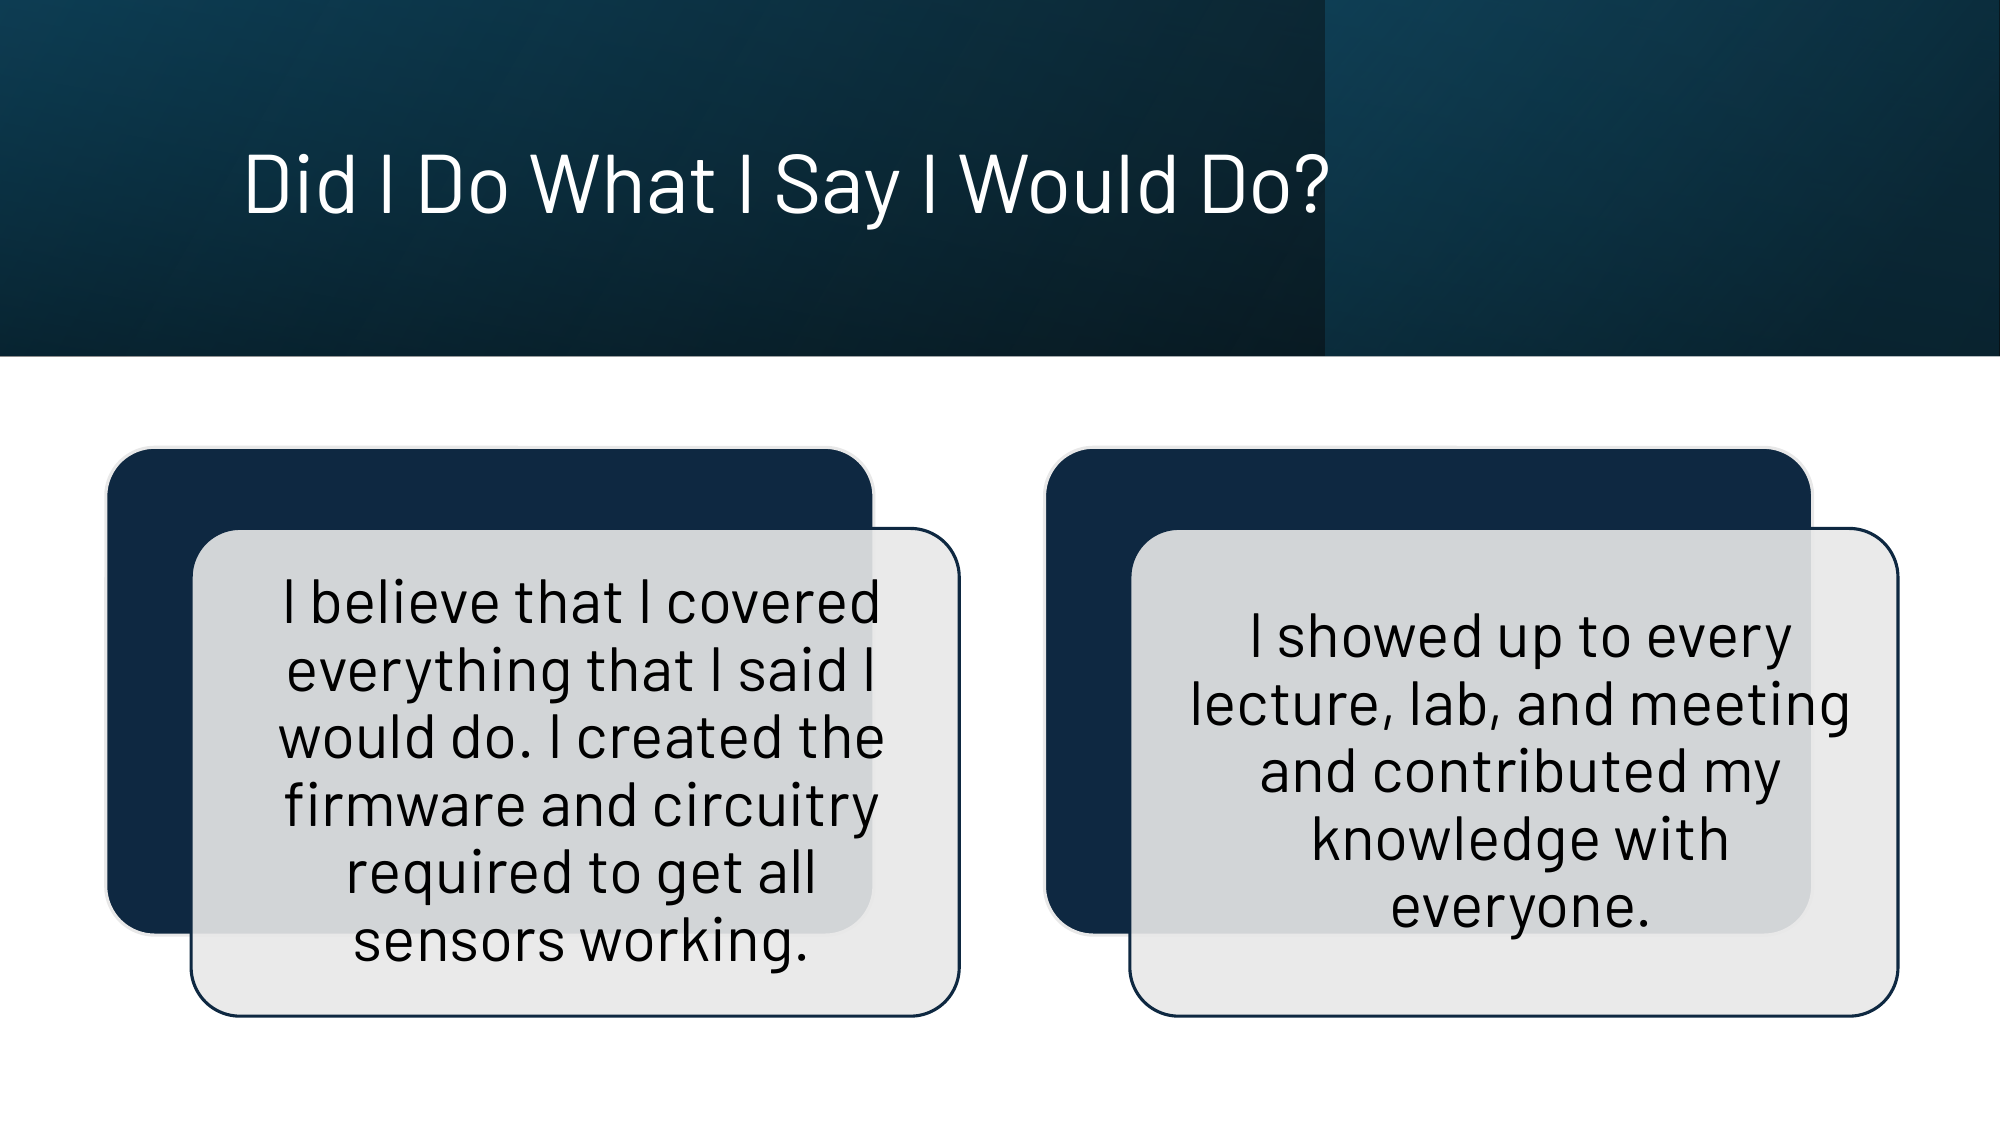

# Did I Do What I Say I Would Do?
I believe that I covered everything that I said I would do. I created the firmware and circuitry required to get all sensors working.
I showed up to every lecture, lab, and meeting and contributed my knowledge with everyone.